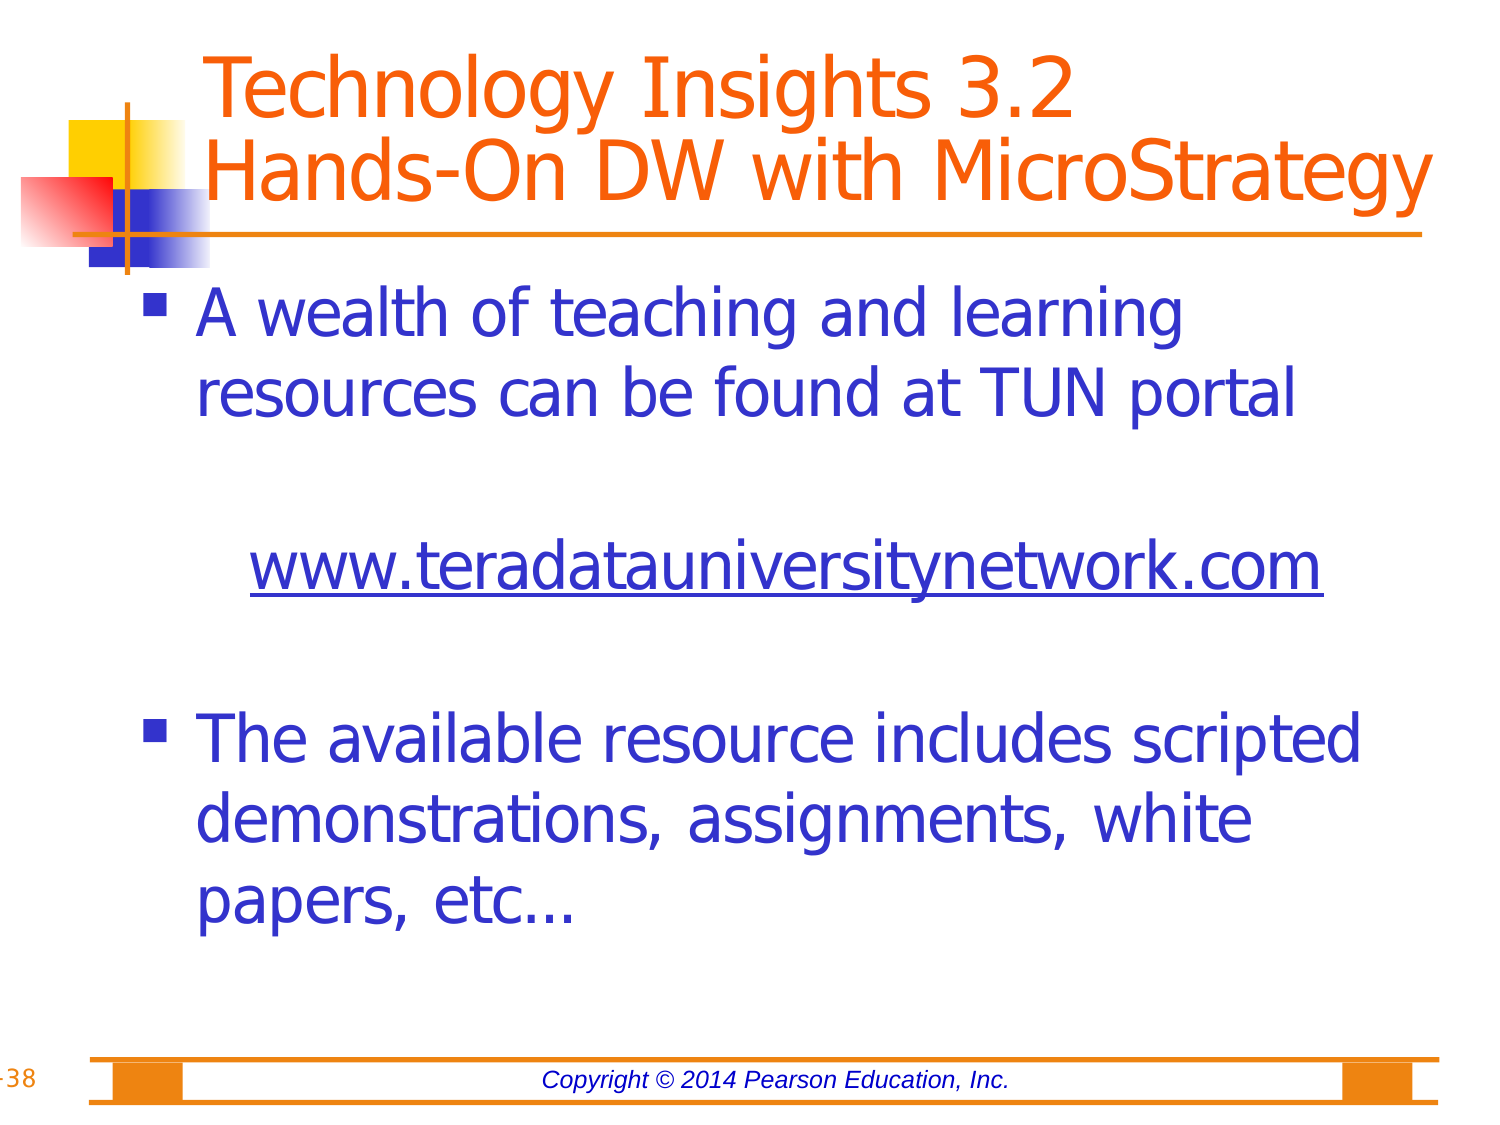

# Technology Insights 3.2 Hands-On DW with MicroStrategy
A wealth of teaching and learning resources can be found at TUN portal

www.teradatauniversitynetwork.com

The available resource includes scripted demonstrations, assignments, white papers, etc…